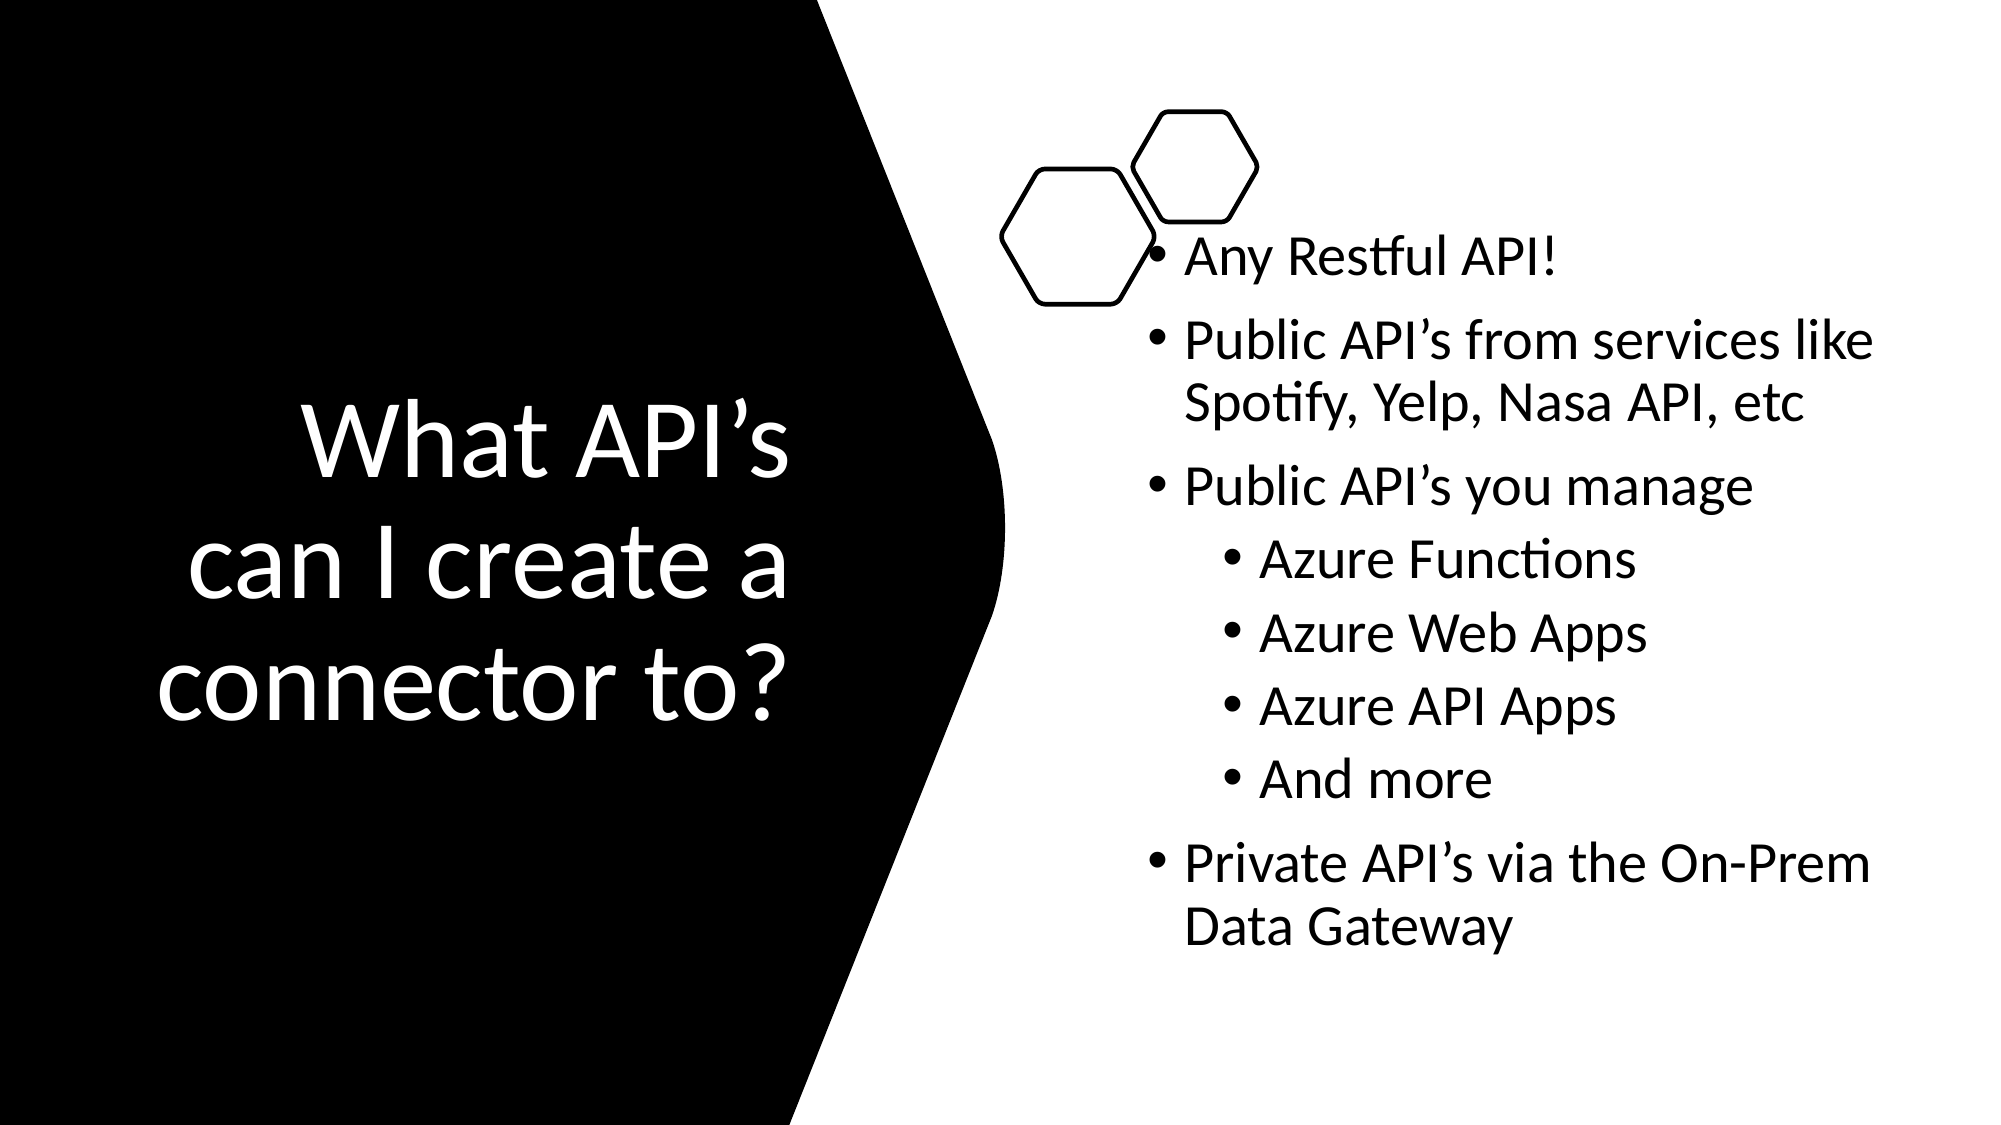

Any Restful API!
Public API’s from services like Spotify, Yelp, Nasa API, etc
Public API’s you manage
Azure Functions
Azure Web Apps
Azure API Apps
And more
Private API’s via the On-Prem Data Gateway
# What API’s can I create a connector to?